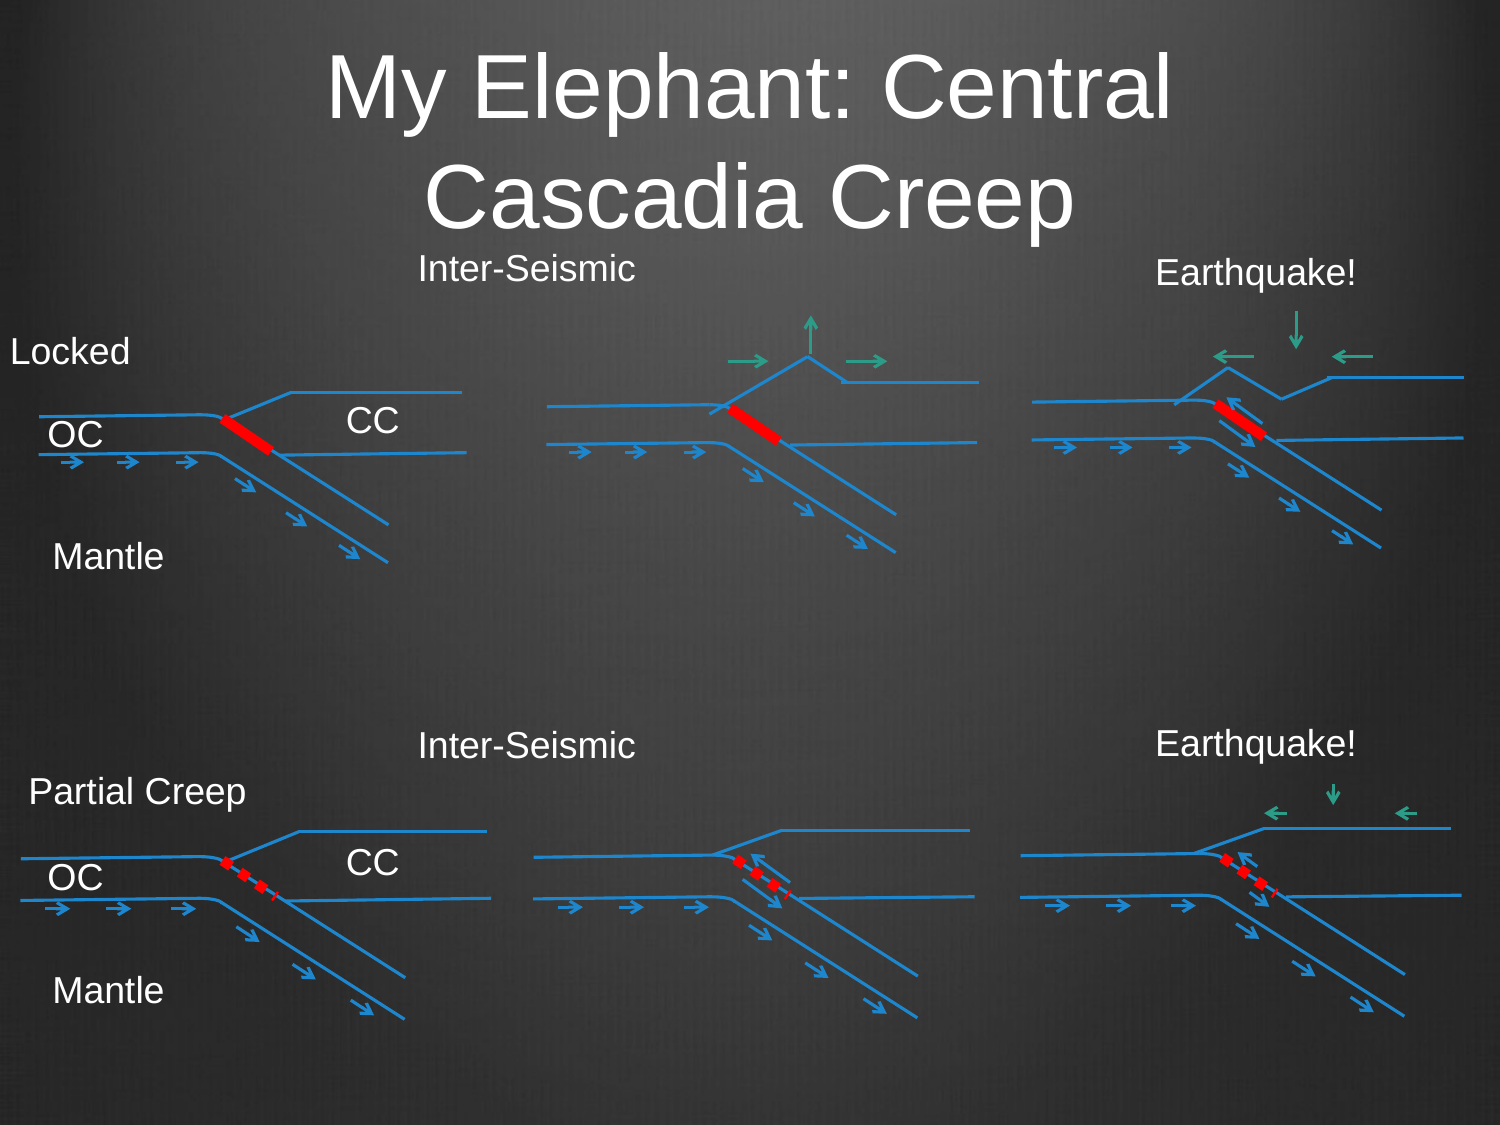

# My Elephant: Central Cascadia Creep
Inter-Seismic
Earthquake!

Locked
CC
OC

Mantle
Earthquake!

Inter-Seismic
Partial Creep
CC
OC

Mantle